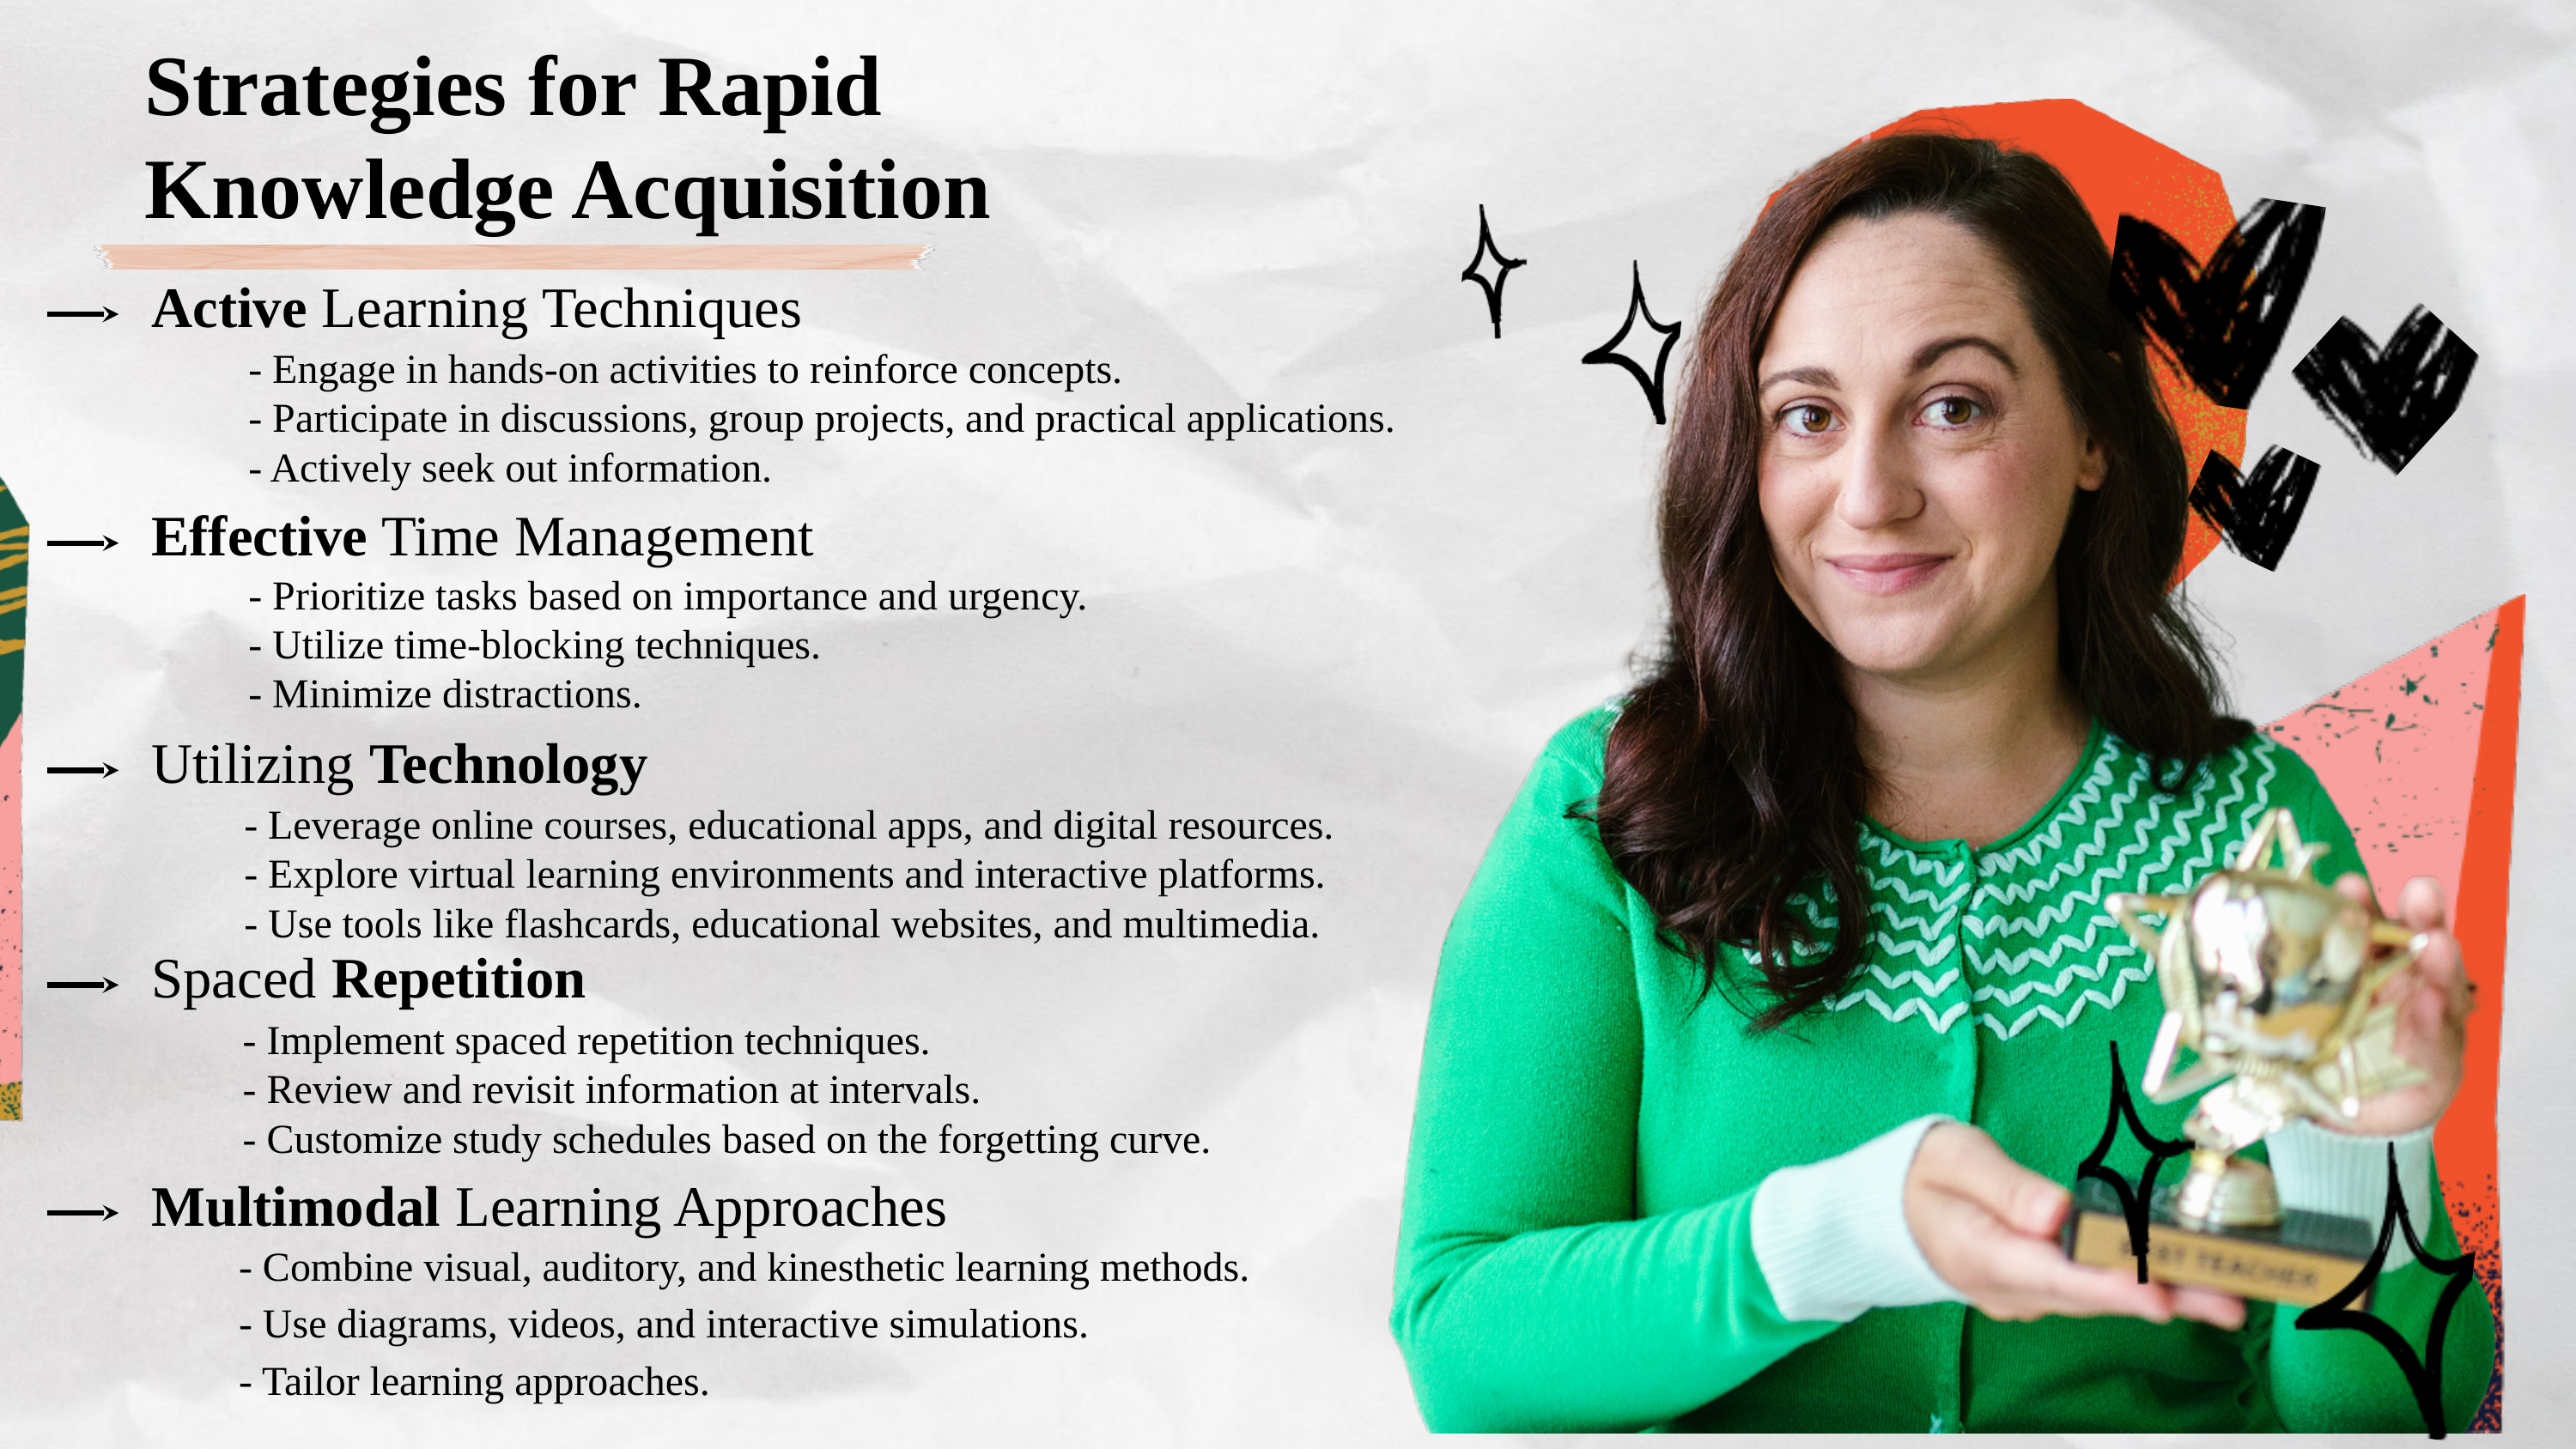

Strategies for Rapid Knowledge Acquisition

Active Learning Techniques

- Engage in hands-on activities to reinforce concepts.
- Participate in discussions, group projects, and practical applications.
- Actively seek out information.

Effective Time Management
- Prioritize tasks based on importance and urgency.
- Utilize time-blocking techniques.
- Minimize distractions.

Utilizing Technology
- Leverage online courses, educational apps, and digital resources.
- Explore virtual learning environments and interactive platforms.
- Use tools like flashcards, educational websites, and multimedia.
Spaced Repetition
- Implement spaced repetition techniques.
- Review and revisit information at intervals.
- Customize study schedules based on the forgetting curve.

Multimodal Learning Approaches
- Combine visual, auditory, and kinesthetic learning methods.
- Use diagrams, videos, and interactive simulations.
- Tailor learning approaches.